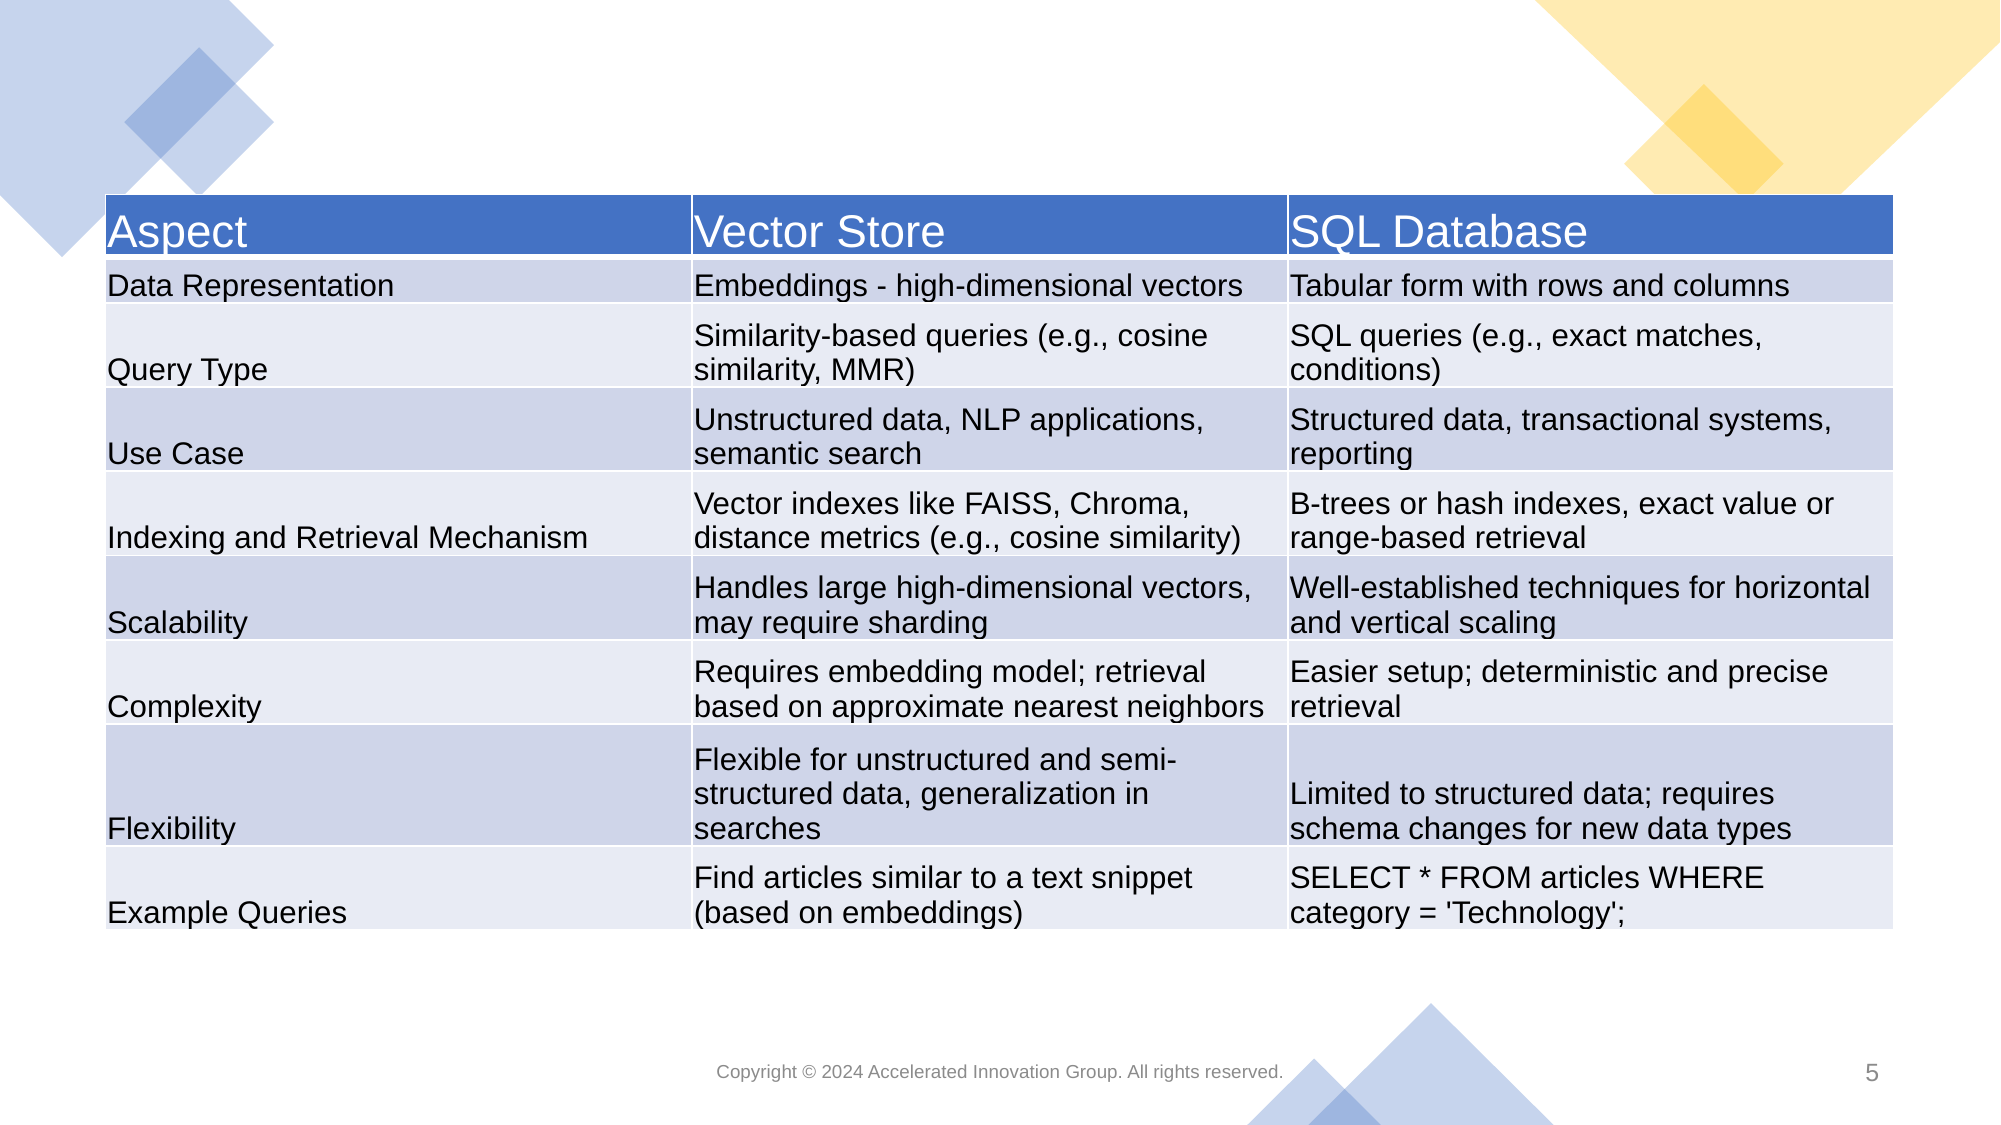

| Aspect | Vector Store | SQL Database |
| --- | --- | --- |
| Data Representation | Embeddings - high-dimensional vectors | Tabular form with rows and columns |
| Query Type | Similarity-based queries (e.g., cosine similarity, MMR) | SQL queries (e.g., exact matches, conditions) |
| Use Case | Unstructured data, NLP applications, semantic search | Structured data, transactional systems, reporting |
| Indexing and Retrieval Mechanism | Vector indexes like FAISS, Chroma, distance metrics (e.g., cosine similarity) | B-trees or hash indexes, exact value or range-based retrieval |
| Scalability | Handles large high-dimensional vectors, may require sharding | Well-established techniques for horizontal and vertical scaling |
| Complexity | Requires embedding model; retrieval based on approximate nearest neighbors | Easier setup; deterministic and precise retrieval |
| Flexibility | Flexible for unstructured and semi-structured data, generalization in searches | Limited to structured data; requires schema changes for new data types |
| Example Queries | Find articles similar to a text snippet (based on embeddings) | SELECT \* FROM articles WHERE category = 'Technology'; |

Copyright © 2024 Accelerated Innovation Group. All rights reserved.
5